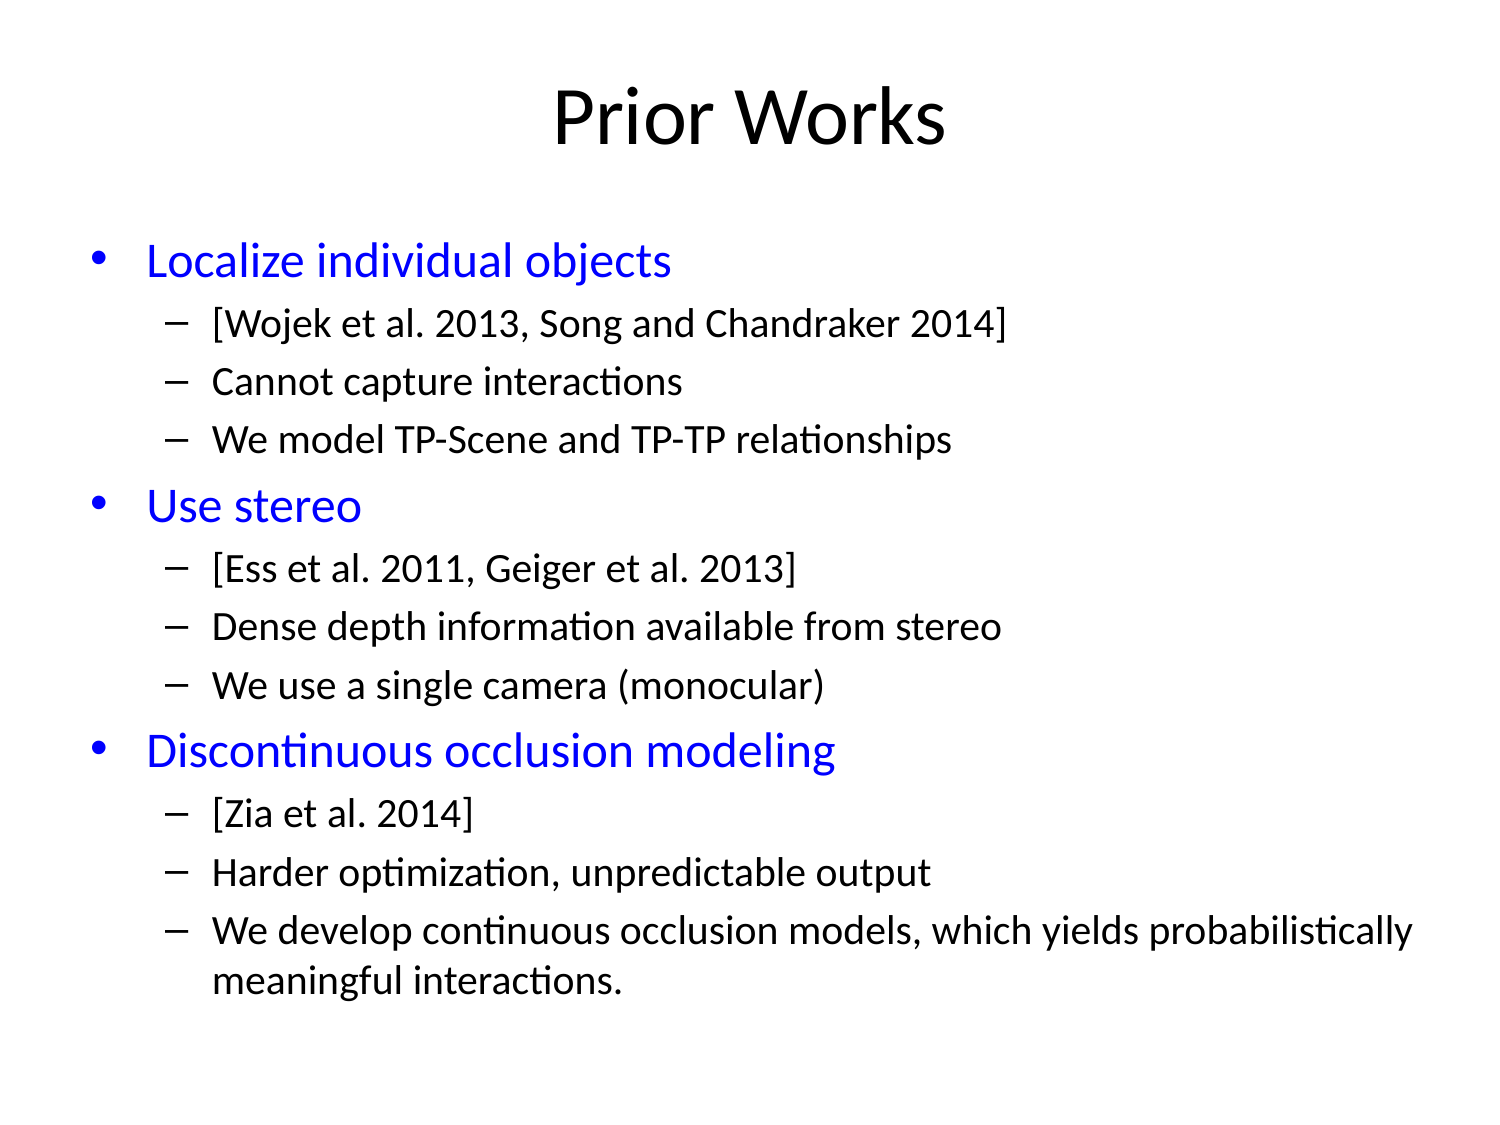

# Prior Works
Localize individual objects
[Wojek et al. 2013, Song and Chandraker 2014]
Cannot capture interactions
We model TP-Scene and TP-TP relationships
Use stereo
[Ess et al. 2011, Geiger et al. 2013]
Dense depth information available from stereo
We use a single camera (monocular)
Discontinuous occlusion modeling
[Zia et al. 2014]
Harder optimization, unpredictable output
We develop continuous occlusion models, which yields probabilistically meaningful interactions.